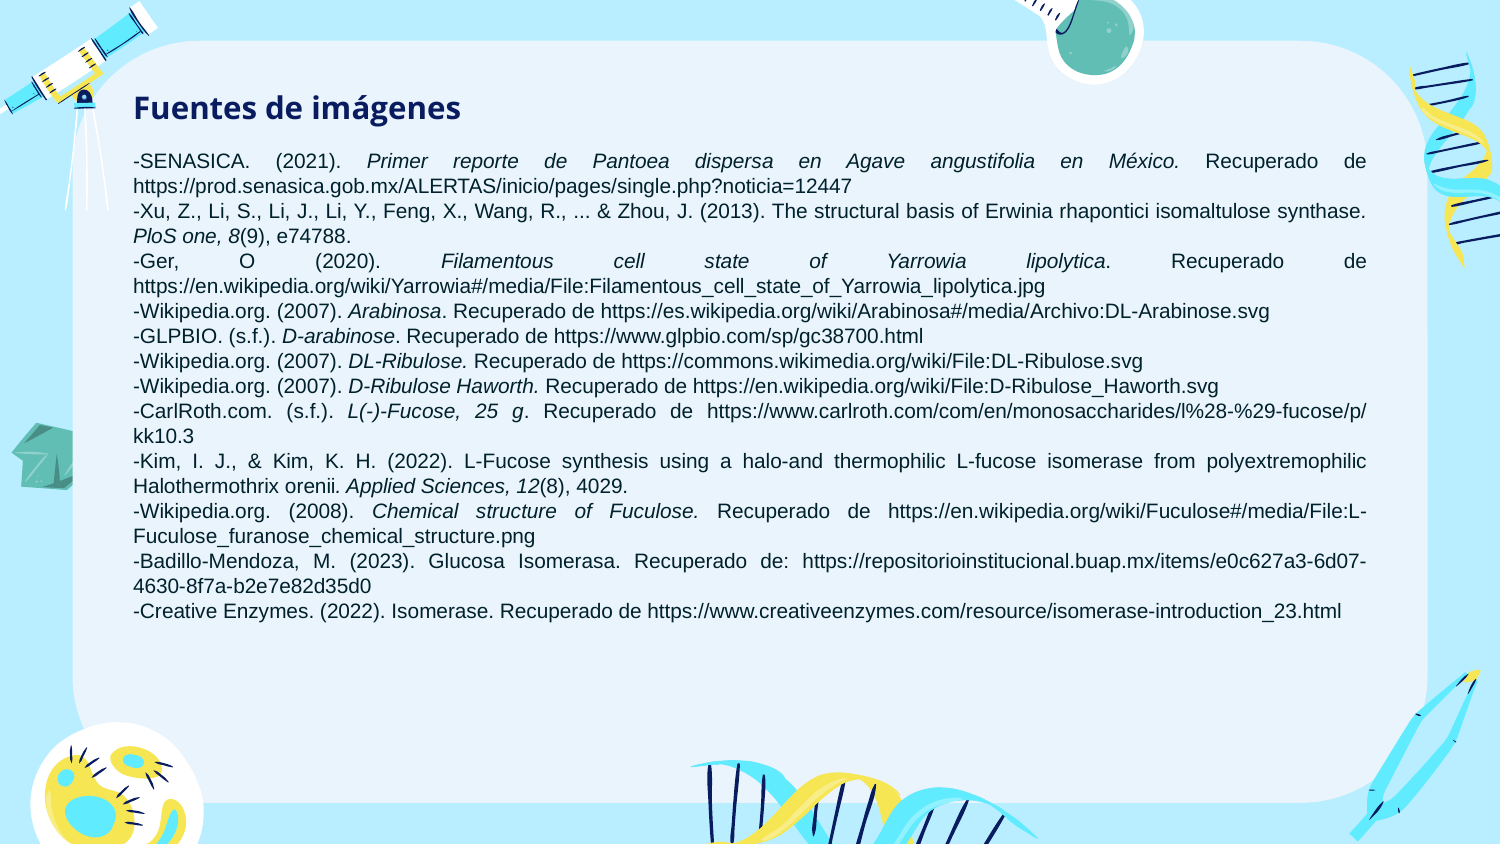

# Fuentes de imágenes
-SENASICA. (2021). Primer reporte de Pantoea dispersa en Agave angustifolia en México. Recuperado de https://prod.senasica.gob.mx/ALERTAS/inicio/pages/single.php?noticia=12447
-Xu, Z., Li, S., Li, J., Li, Y., Feng, X., Wang, R., ... & Zhou, J. (2013). The structural basis of Erwinia rhapontici isomaltulose synthase. PloS one, 8(9), e74788.
-Ger, O (2020). Filamentous cell state of Yarrowia lipolytica. Recuperado de https://en.wikipedia.org/wiki/Yarrowia#/media/File:Filamentous_cell_state_of_Yarrowia_lipolytica.jpg
-Wikipedia.org. (2007). Arabinosa. Recuperado de https://es.wikipedia.org/wiki/Arabinosa#/media/Archivo:DL-Arabinose.svg
-GLPBIO. (s.f.). D-arabinose. Recuperado de https://www.glpbio.com/sp/gc38700.html
-Wikipedia.org. (2007). DL-Ribulose. Recuperado de https://commons.wikimedia.org/wiki/File:DL-Ribulose.svg
-Wikipedia.org. (2007). D-Ribulose Haworth. Recuperado de https://en.wikipedia.org/wiki/File:D-Ribulose_Haworth.svg
-CarlRoth.com. (s.f.). L(-)-Fucose, 25 g. Recuperado de https://www.carlroth.com/com/en/monosaccharides/l%28-%29-fucose/p/kk10.3
-Kim, I. J., & Kim, K. H. (2022). L-Fucose synthesis using a halo-and thermophilic L-fucose isomerase from polyextremophilic Halothermothrix orenii. Applied Sciences, 12(8), 4029.
-Wikipedia.org. (2008). Chemical structure of Fuculose. Recuperado de https://en.wikipedia.org/wiki/Fuculose#/media/File:L-Fuculose_furanose_chemical_structure.png
-Badillo-Mendoza, M. (2023). Glucosa Isomerasa. Recuperado de: https://repositorioinstitucional.buap.mx/items/e0c627a3-6d07-4630-8f7a-b2e7e82d35d0
-Creative Enzymes. (2022). Isomerase. Recuperado de https://www.creativeenzymes.com/resource/isomerase-introduction_23.html